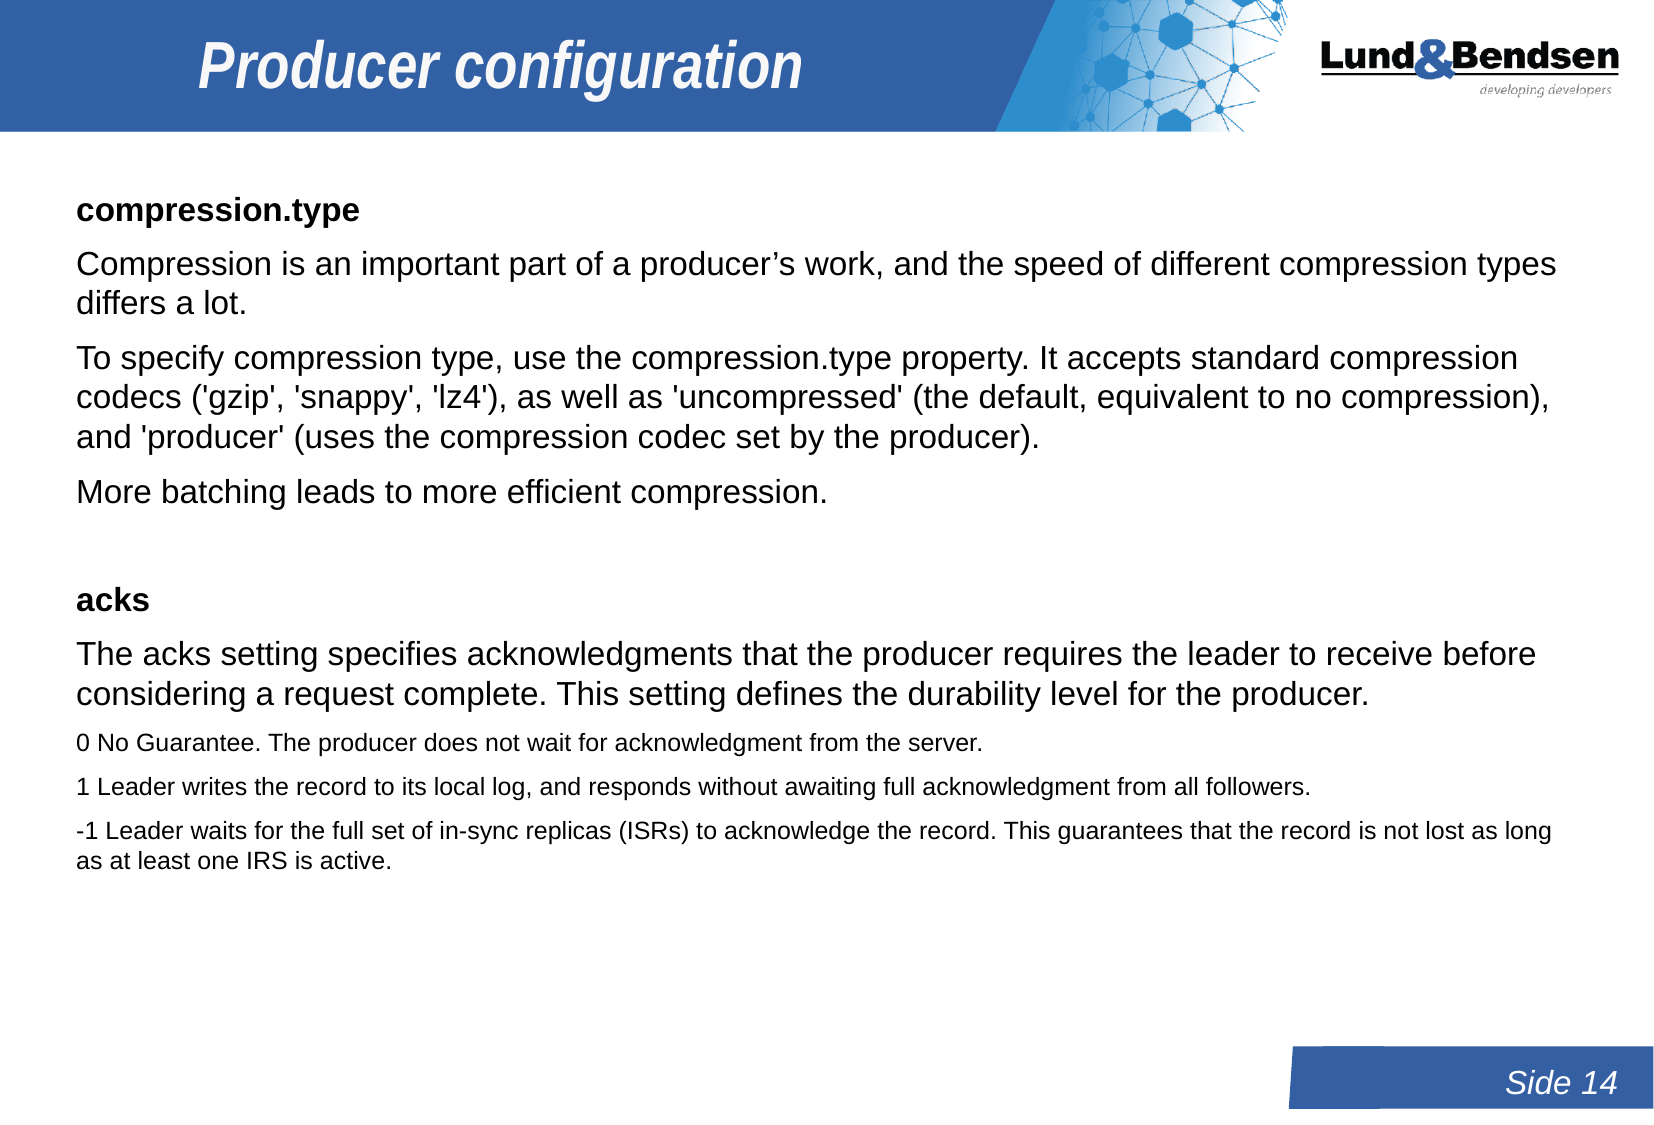

# Producer configuration
compression.type
Compression is an important part of a producer’s work, and the speed of different compression types differs a lot.
To specify compression type, use the compression.type property. It accepts standard compression codecs ('gzip', 'snappy', 'lz4'), as well as 'uncompressed' (the default, equivalent to no compression), and 'producer' (uses the compression codec set by the producer).
More batching leads to more efficient compression.

acks
The acks setting specifies acknowledgments that the producer requires the leader to receive before considering a request complete. This setting defines the durability level for the producer.
0 No Guarantee. The producer does not wait for acknowledgment from the server.
1 Leader writes the record to its local log, and responds without awaiting full acknowledgment from all followers.
-1 Leader waits for the full set of in-sync replicas (ISRs) to acknowledge the record. This guarantees that the record is not lost as long as at least one IRS is active.